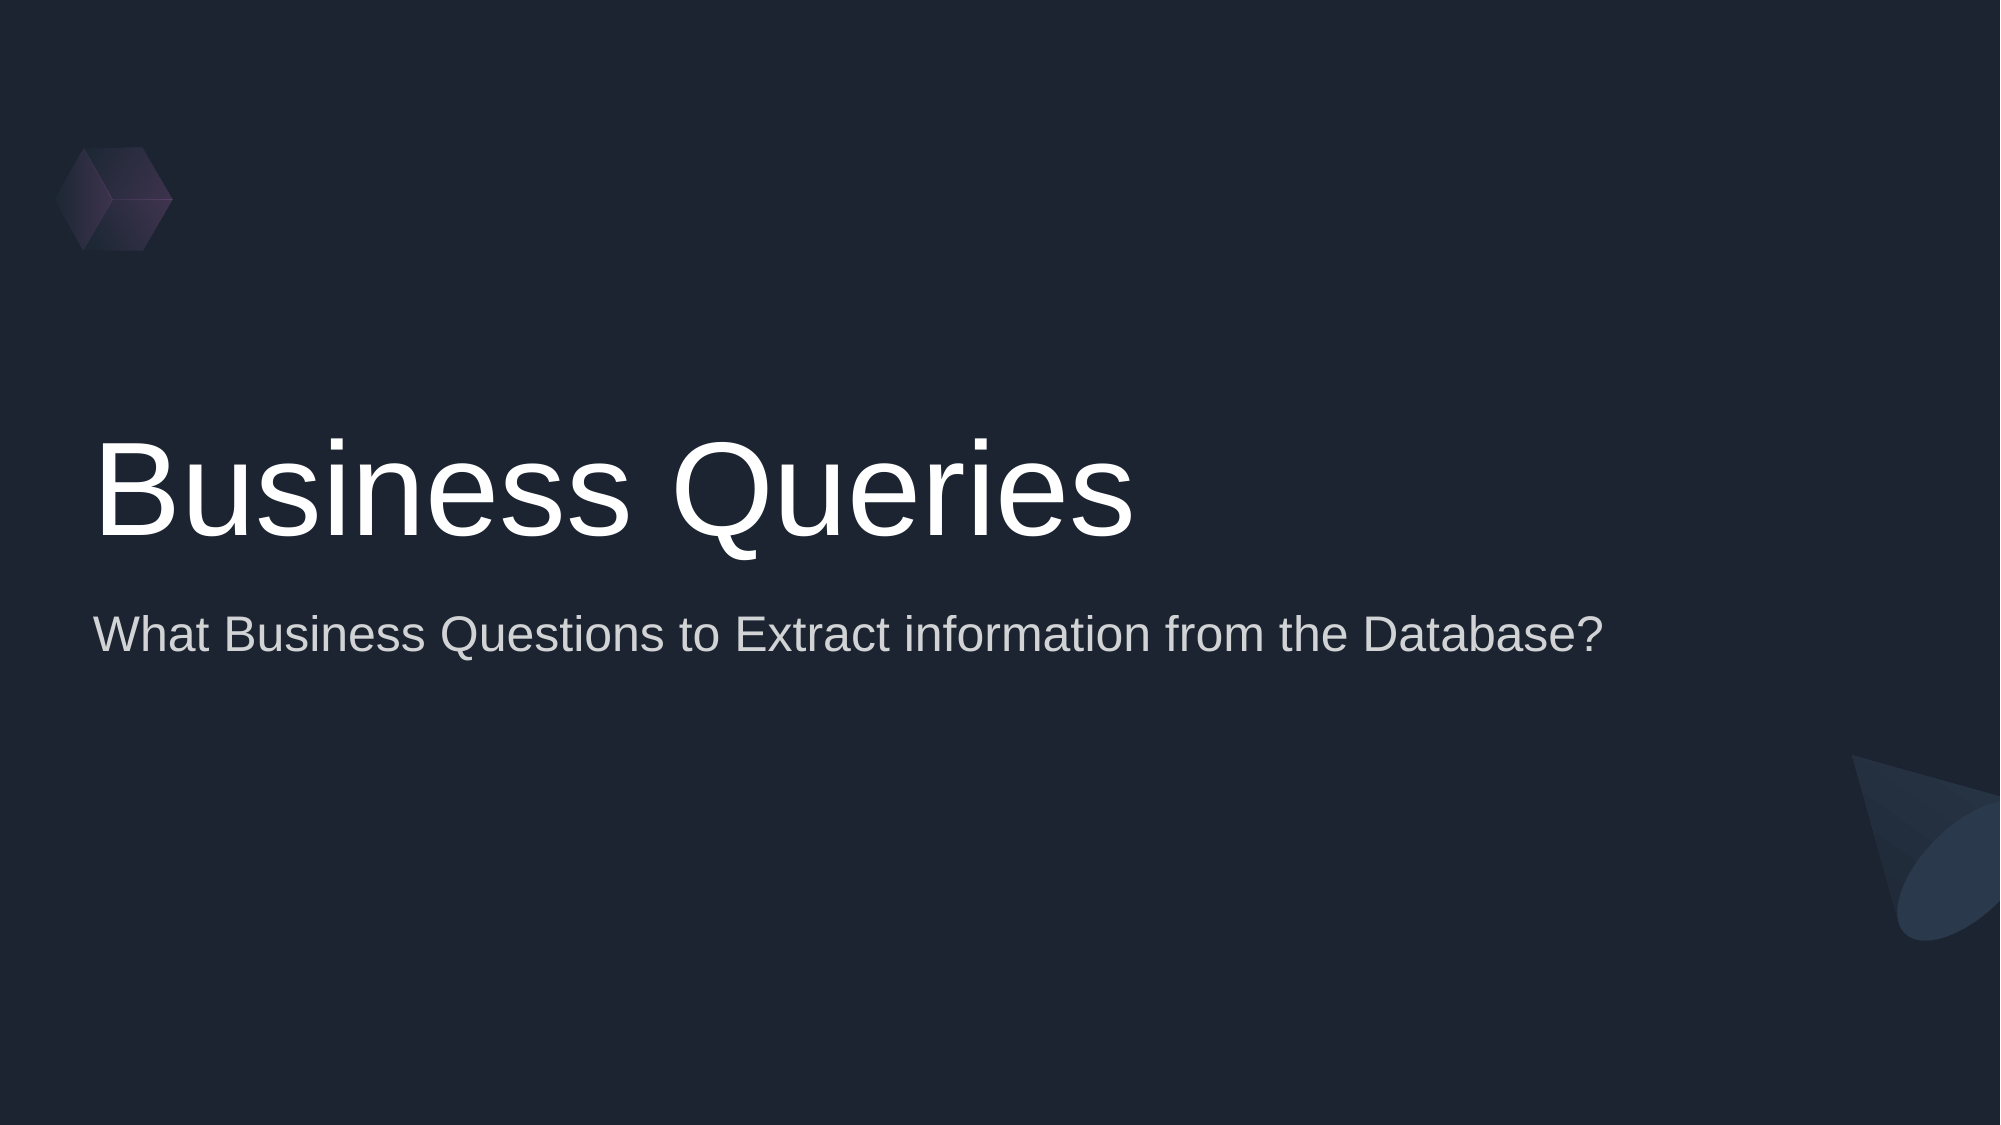

# Business Queries
What Business Questions to Extract information from the Database?